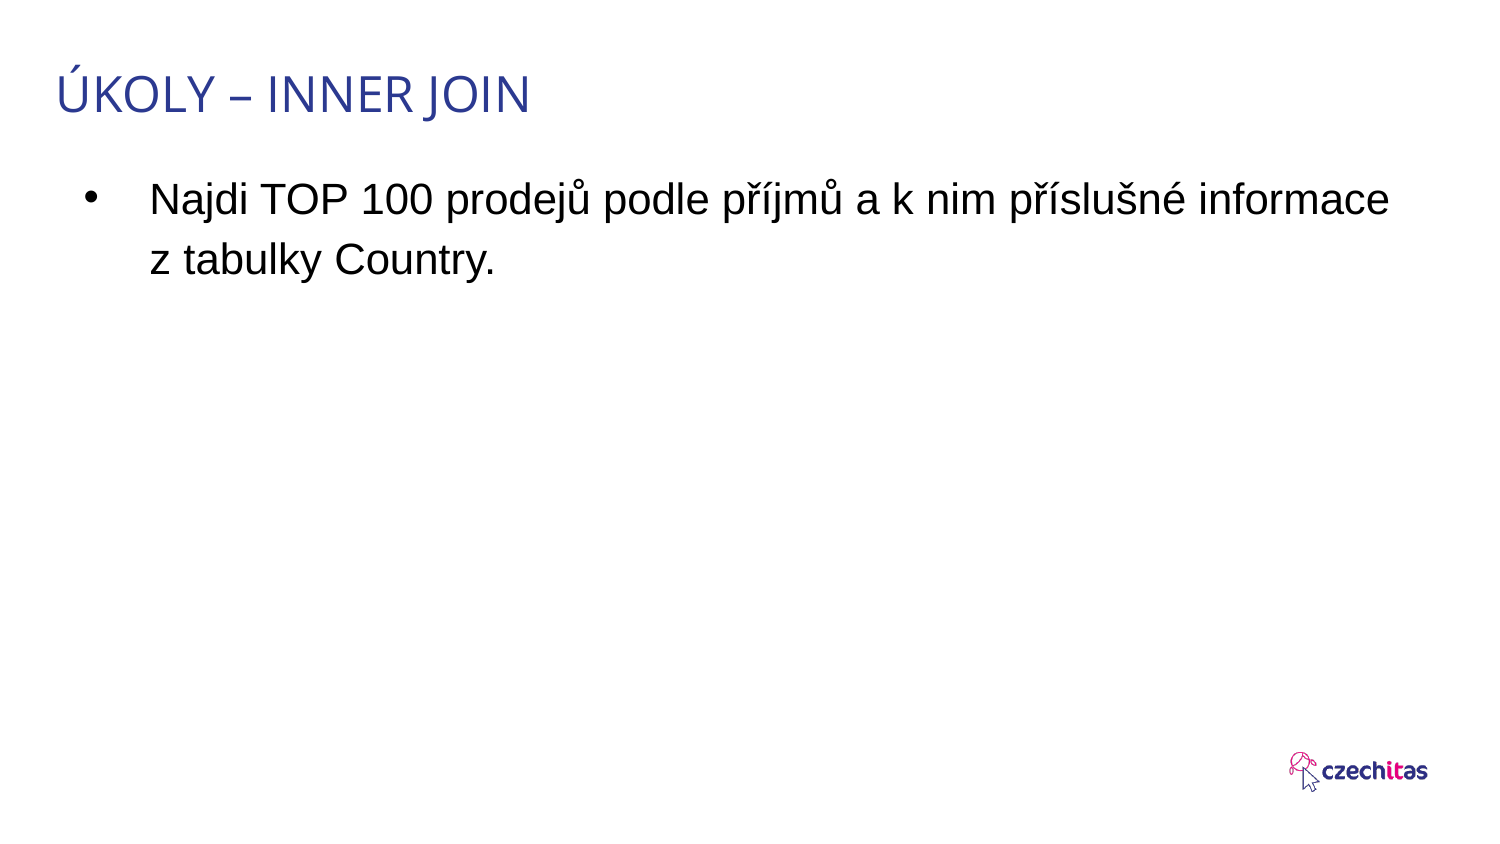

# ÚKOLY – INNER JOIN
Najdi TOP 100 prodejů podle příjmů a k nim příslušné informace z tabulky Country.